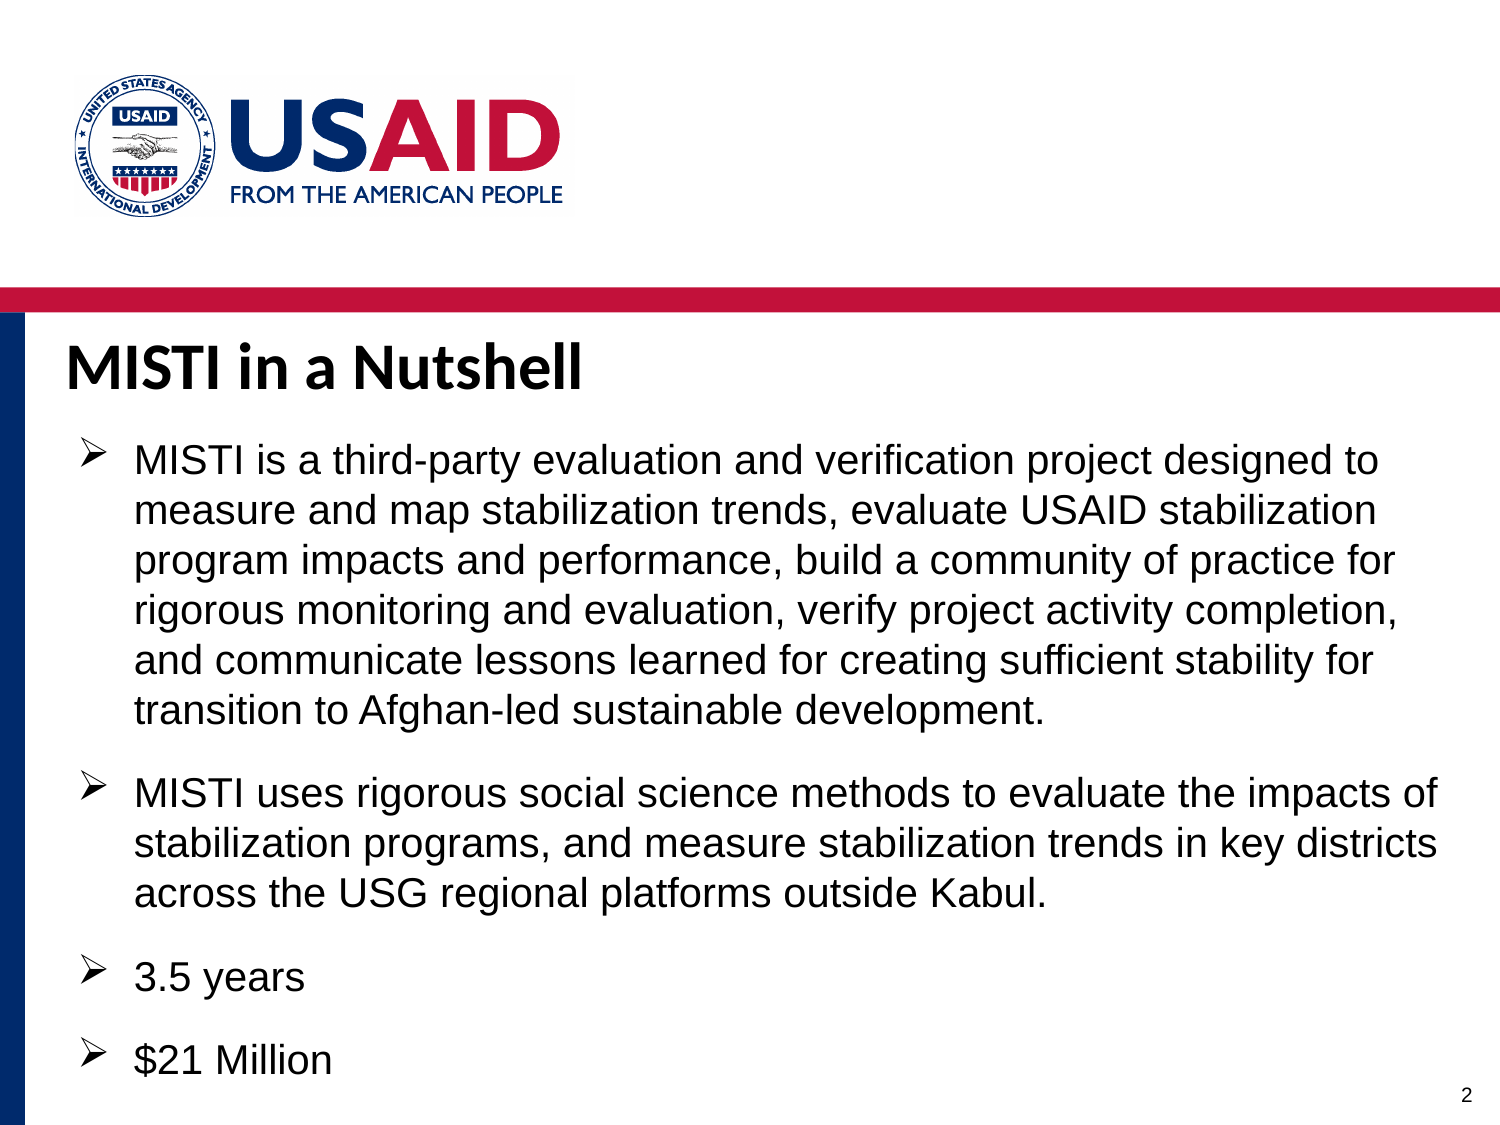

# MISTI in a Nutshell
MISTI is a third-party evaluation and verification project designed to measure and map stabilization trends, evaluate USAID stabilization program impacts and performance, build a community of practice for rigorous monitoring and evaluation, verify project activity completion, and communicate lessons learned for creating sufficient stability for transition to Afghan-led sustainable development.
MISTI uses rigorous social science methods to evaluate the impacts of stabilization programs, and measure stabilization trends in key districts across the USG regional platforms outside Kabul.
3.5 years
$21 Million
2